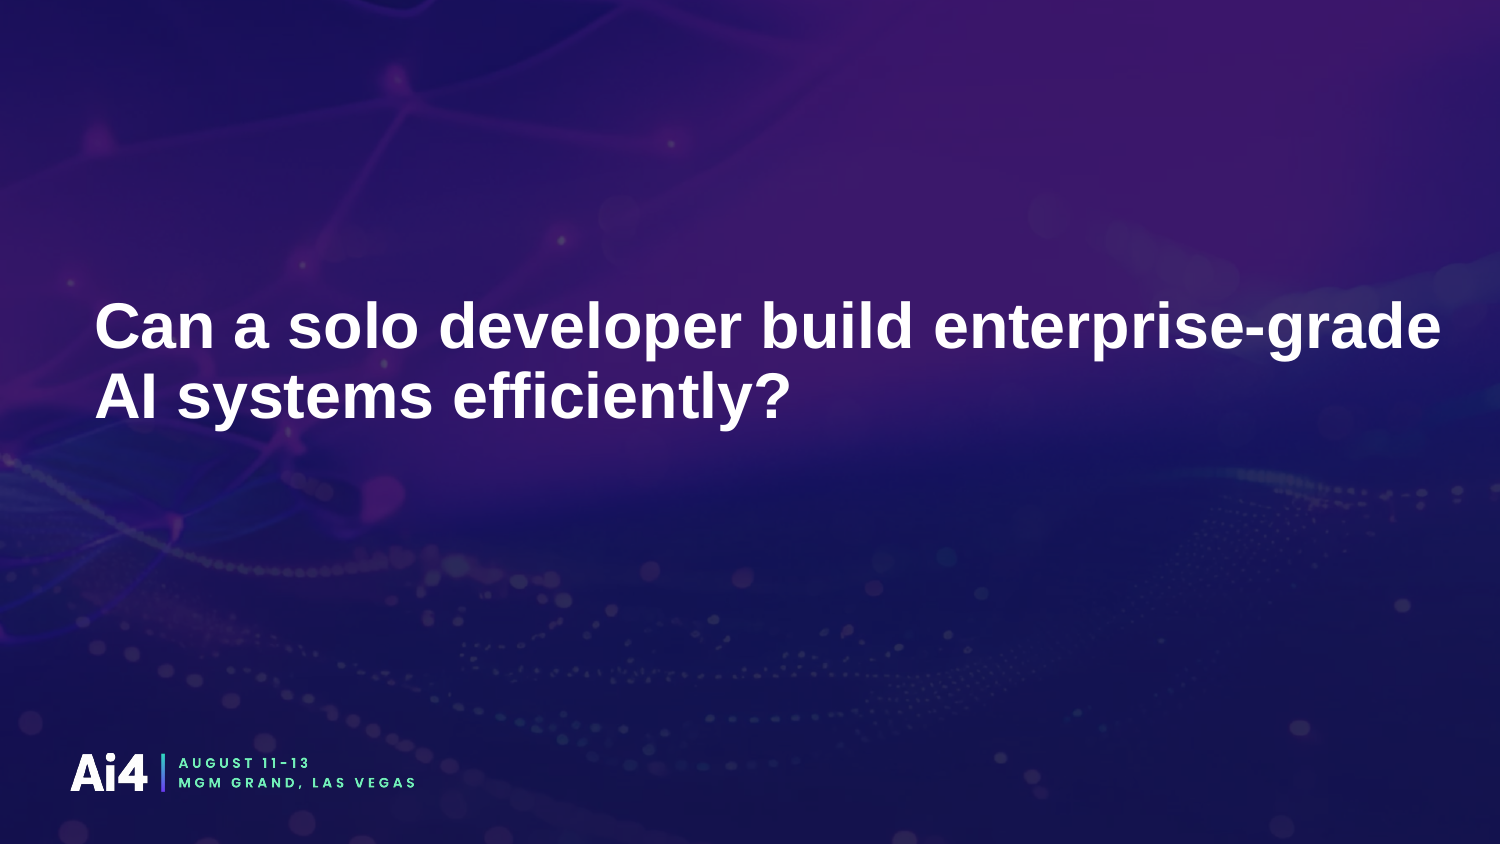

Can a solo developer build enterprise-grade AI systems efficiently?